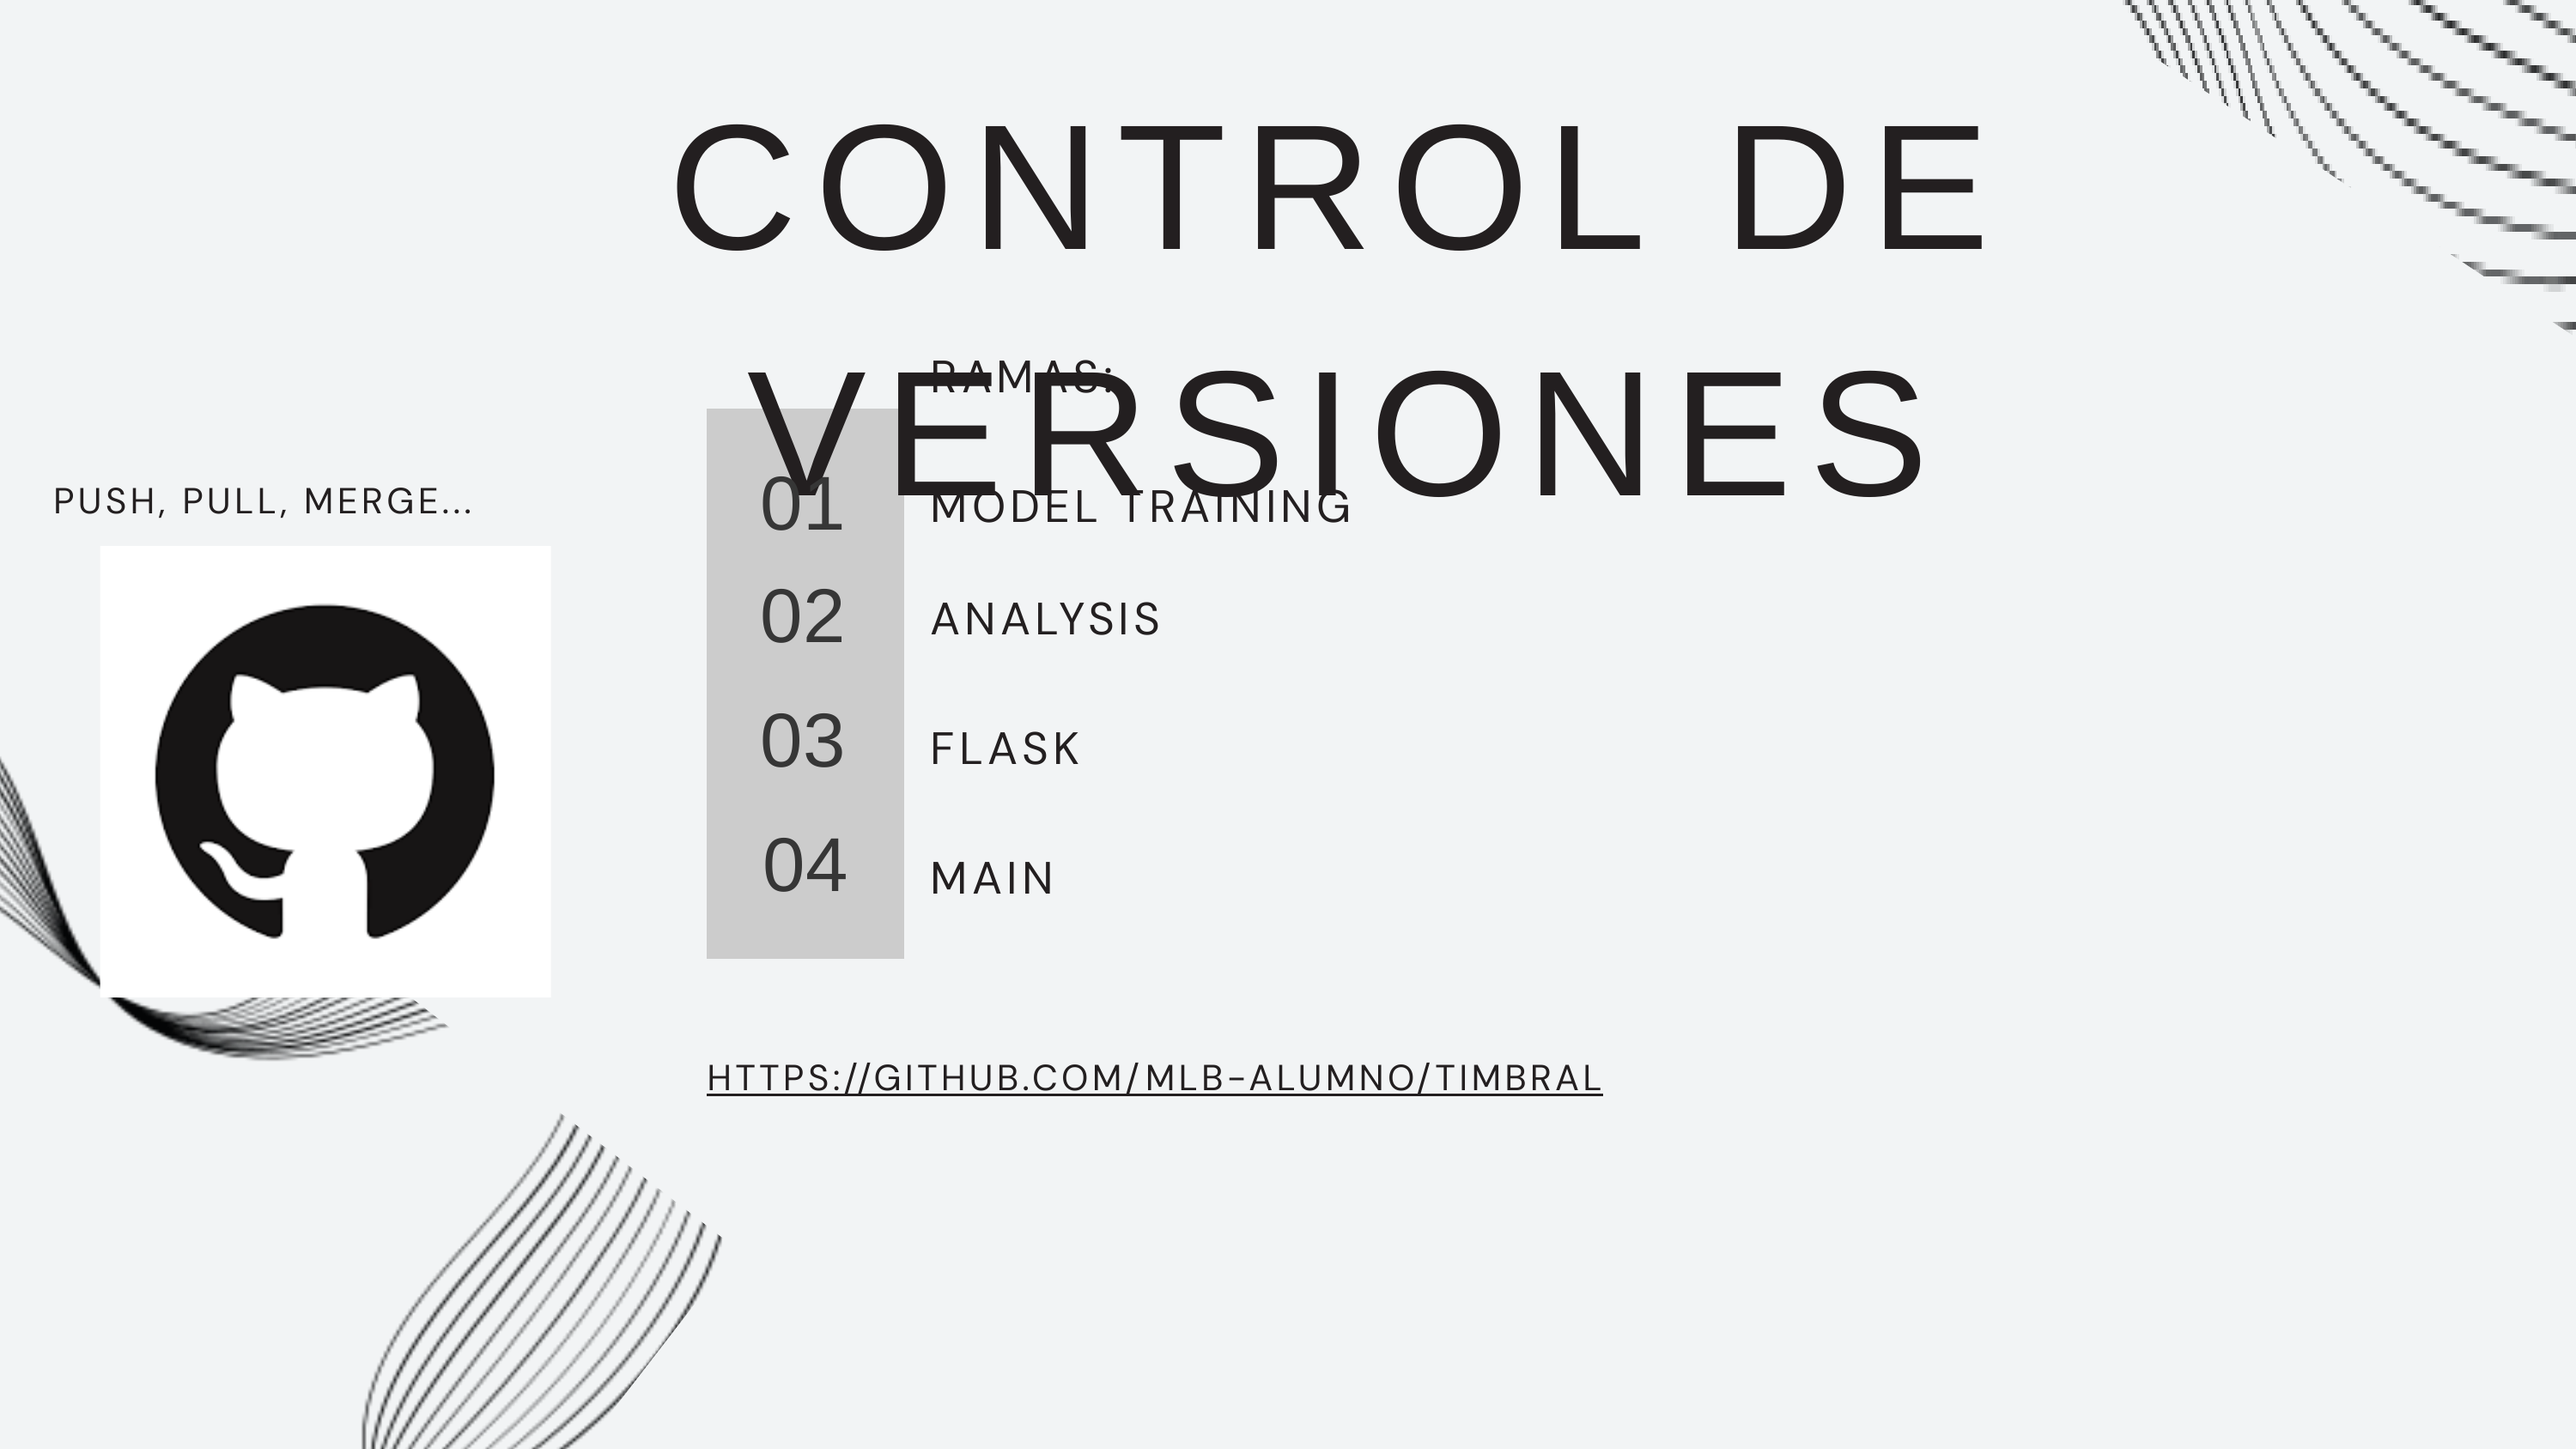

CONTROL DE VERSIONES
RAMAS:

01
MODEL TRAINING
PUSH, PULL, MERGE...

02
ANALYSIS
03
FLASK

04
MAIN
HTTPS://GITHUB.COM/MLB-ALUMNO/TIMBRAL